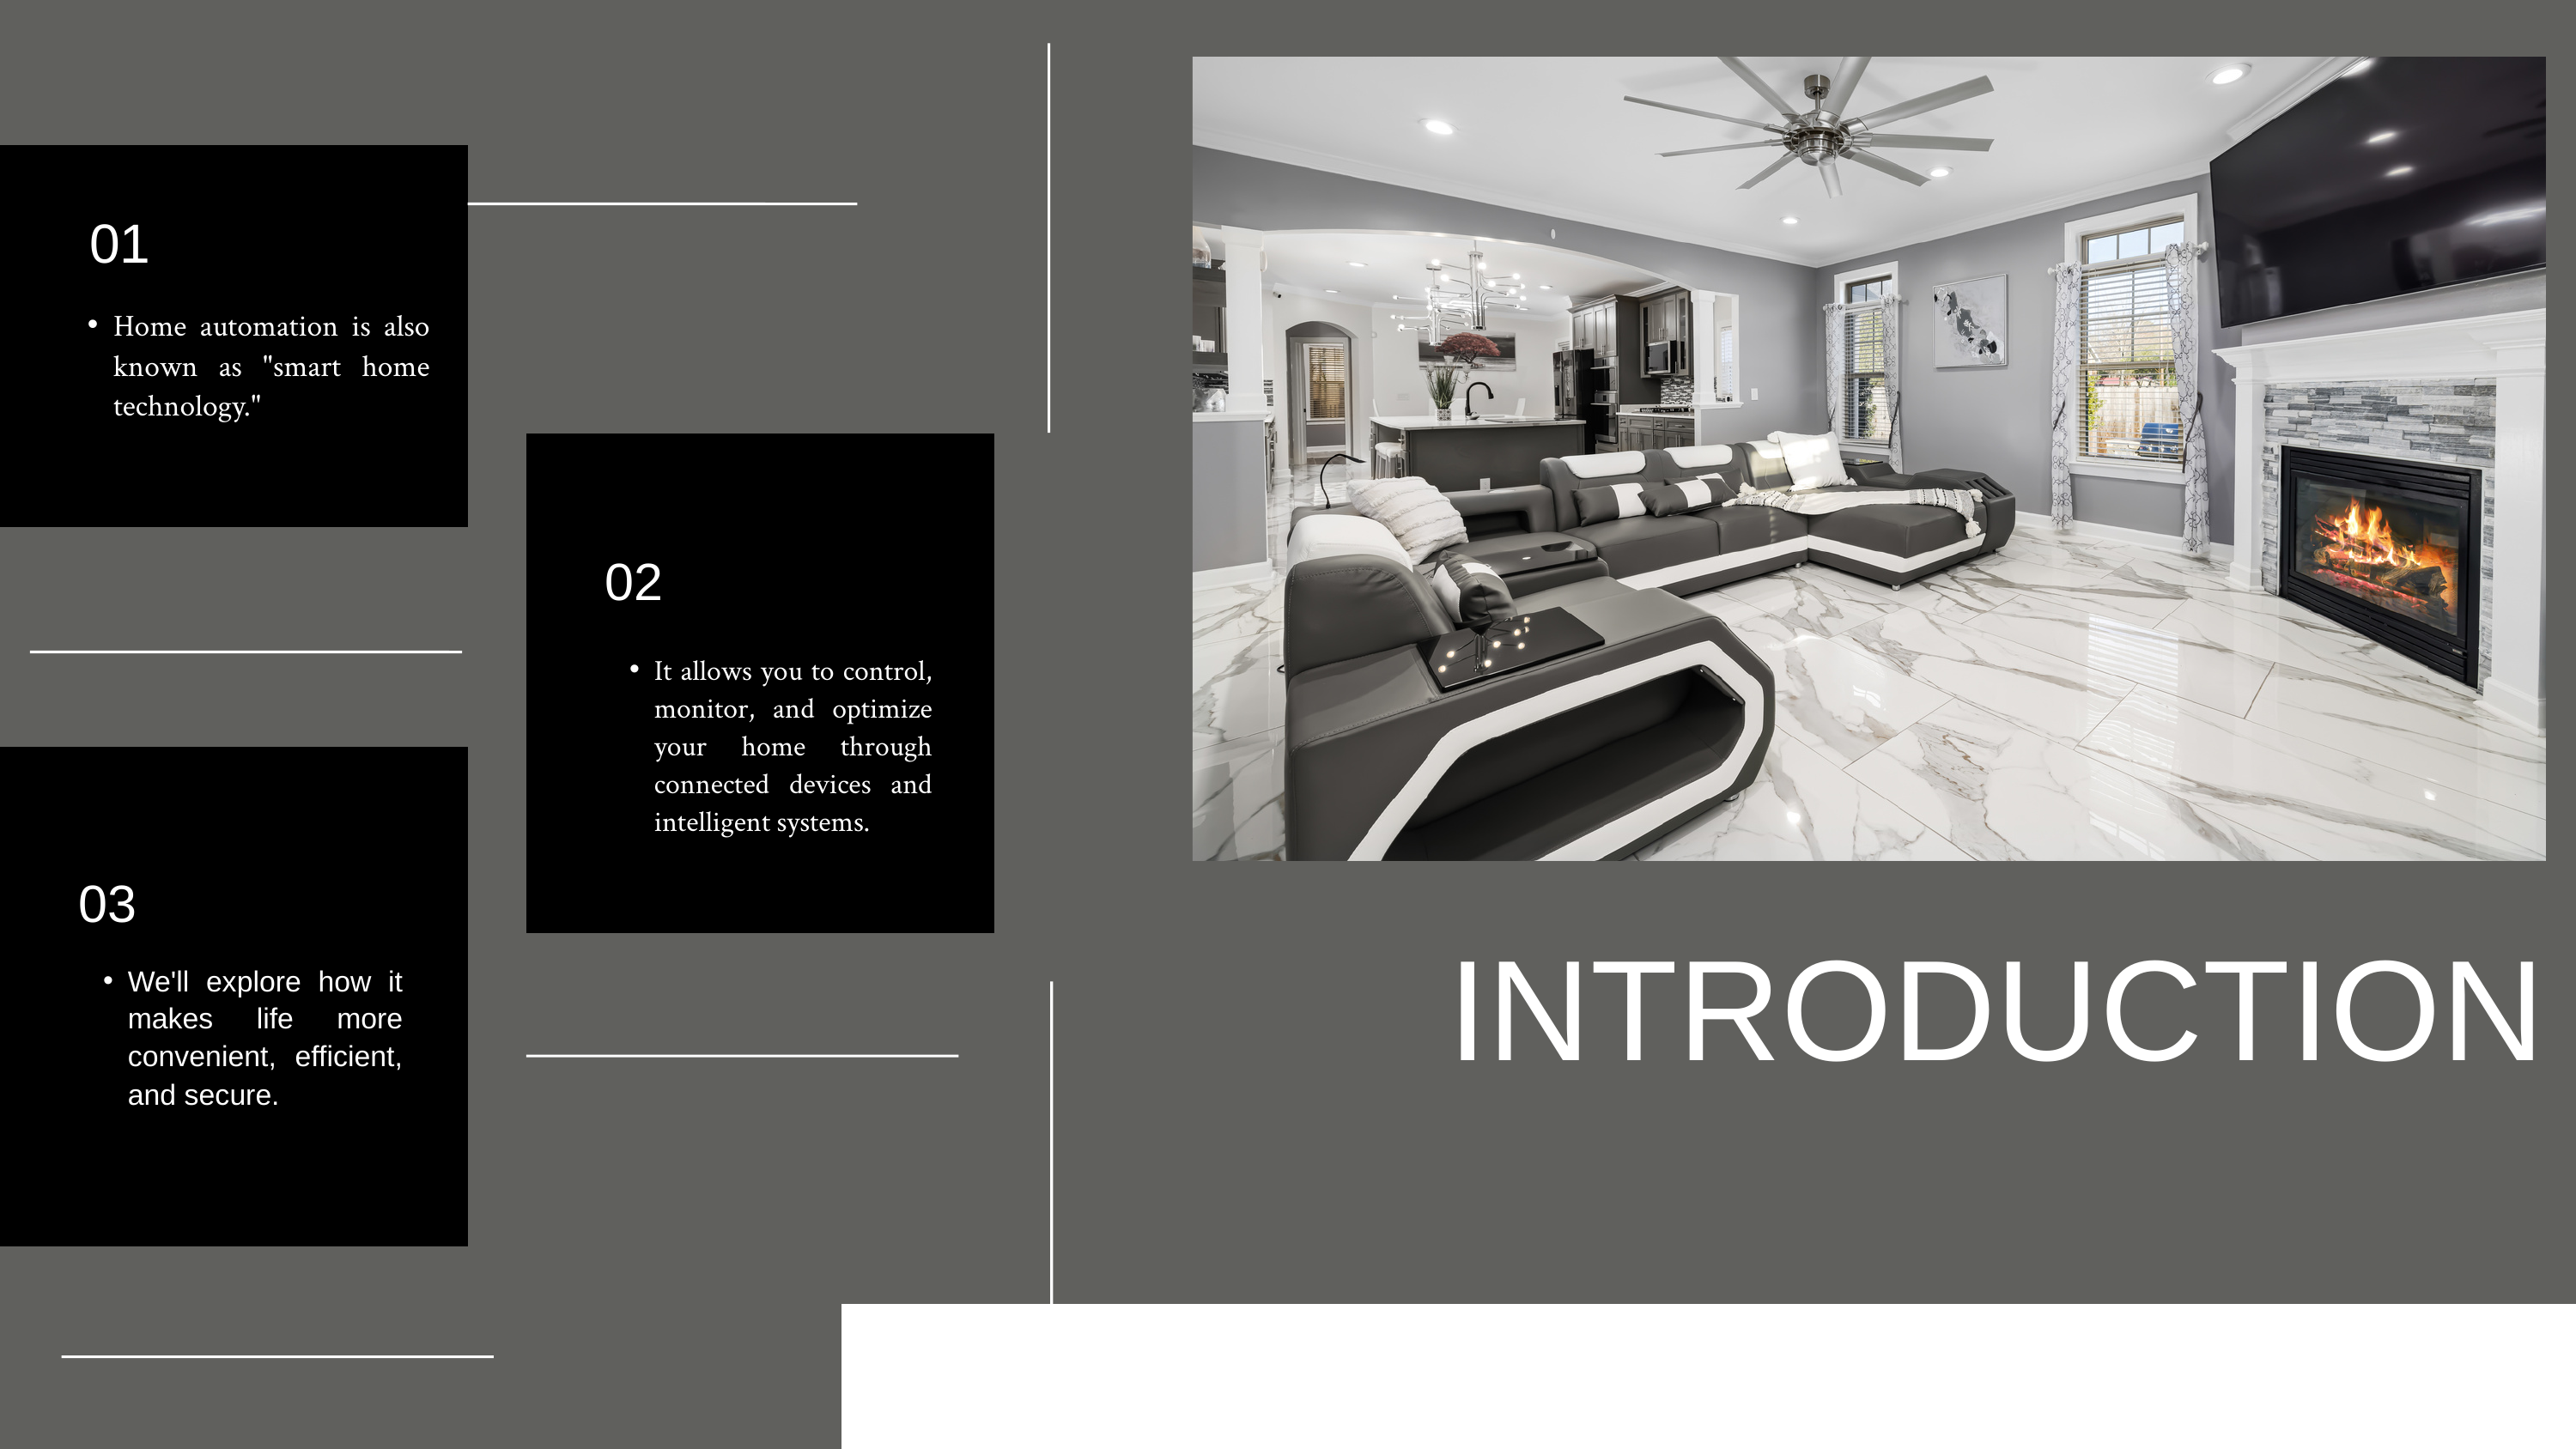

01

Home automation is also known as "smart home technology."

02
It allows you to control, monitor, and optimize your home through connected devices and intelligent systems.

03
INTRODUCTION
We'll explore how it makes life more convenient, efficient, and secure.